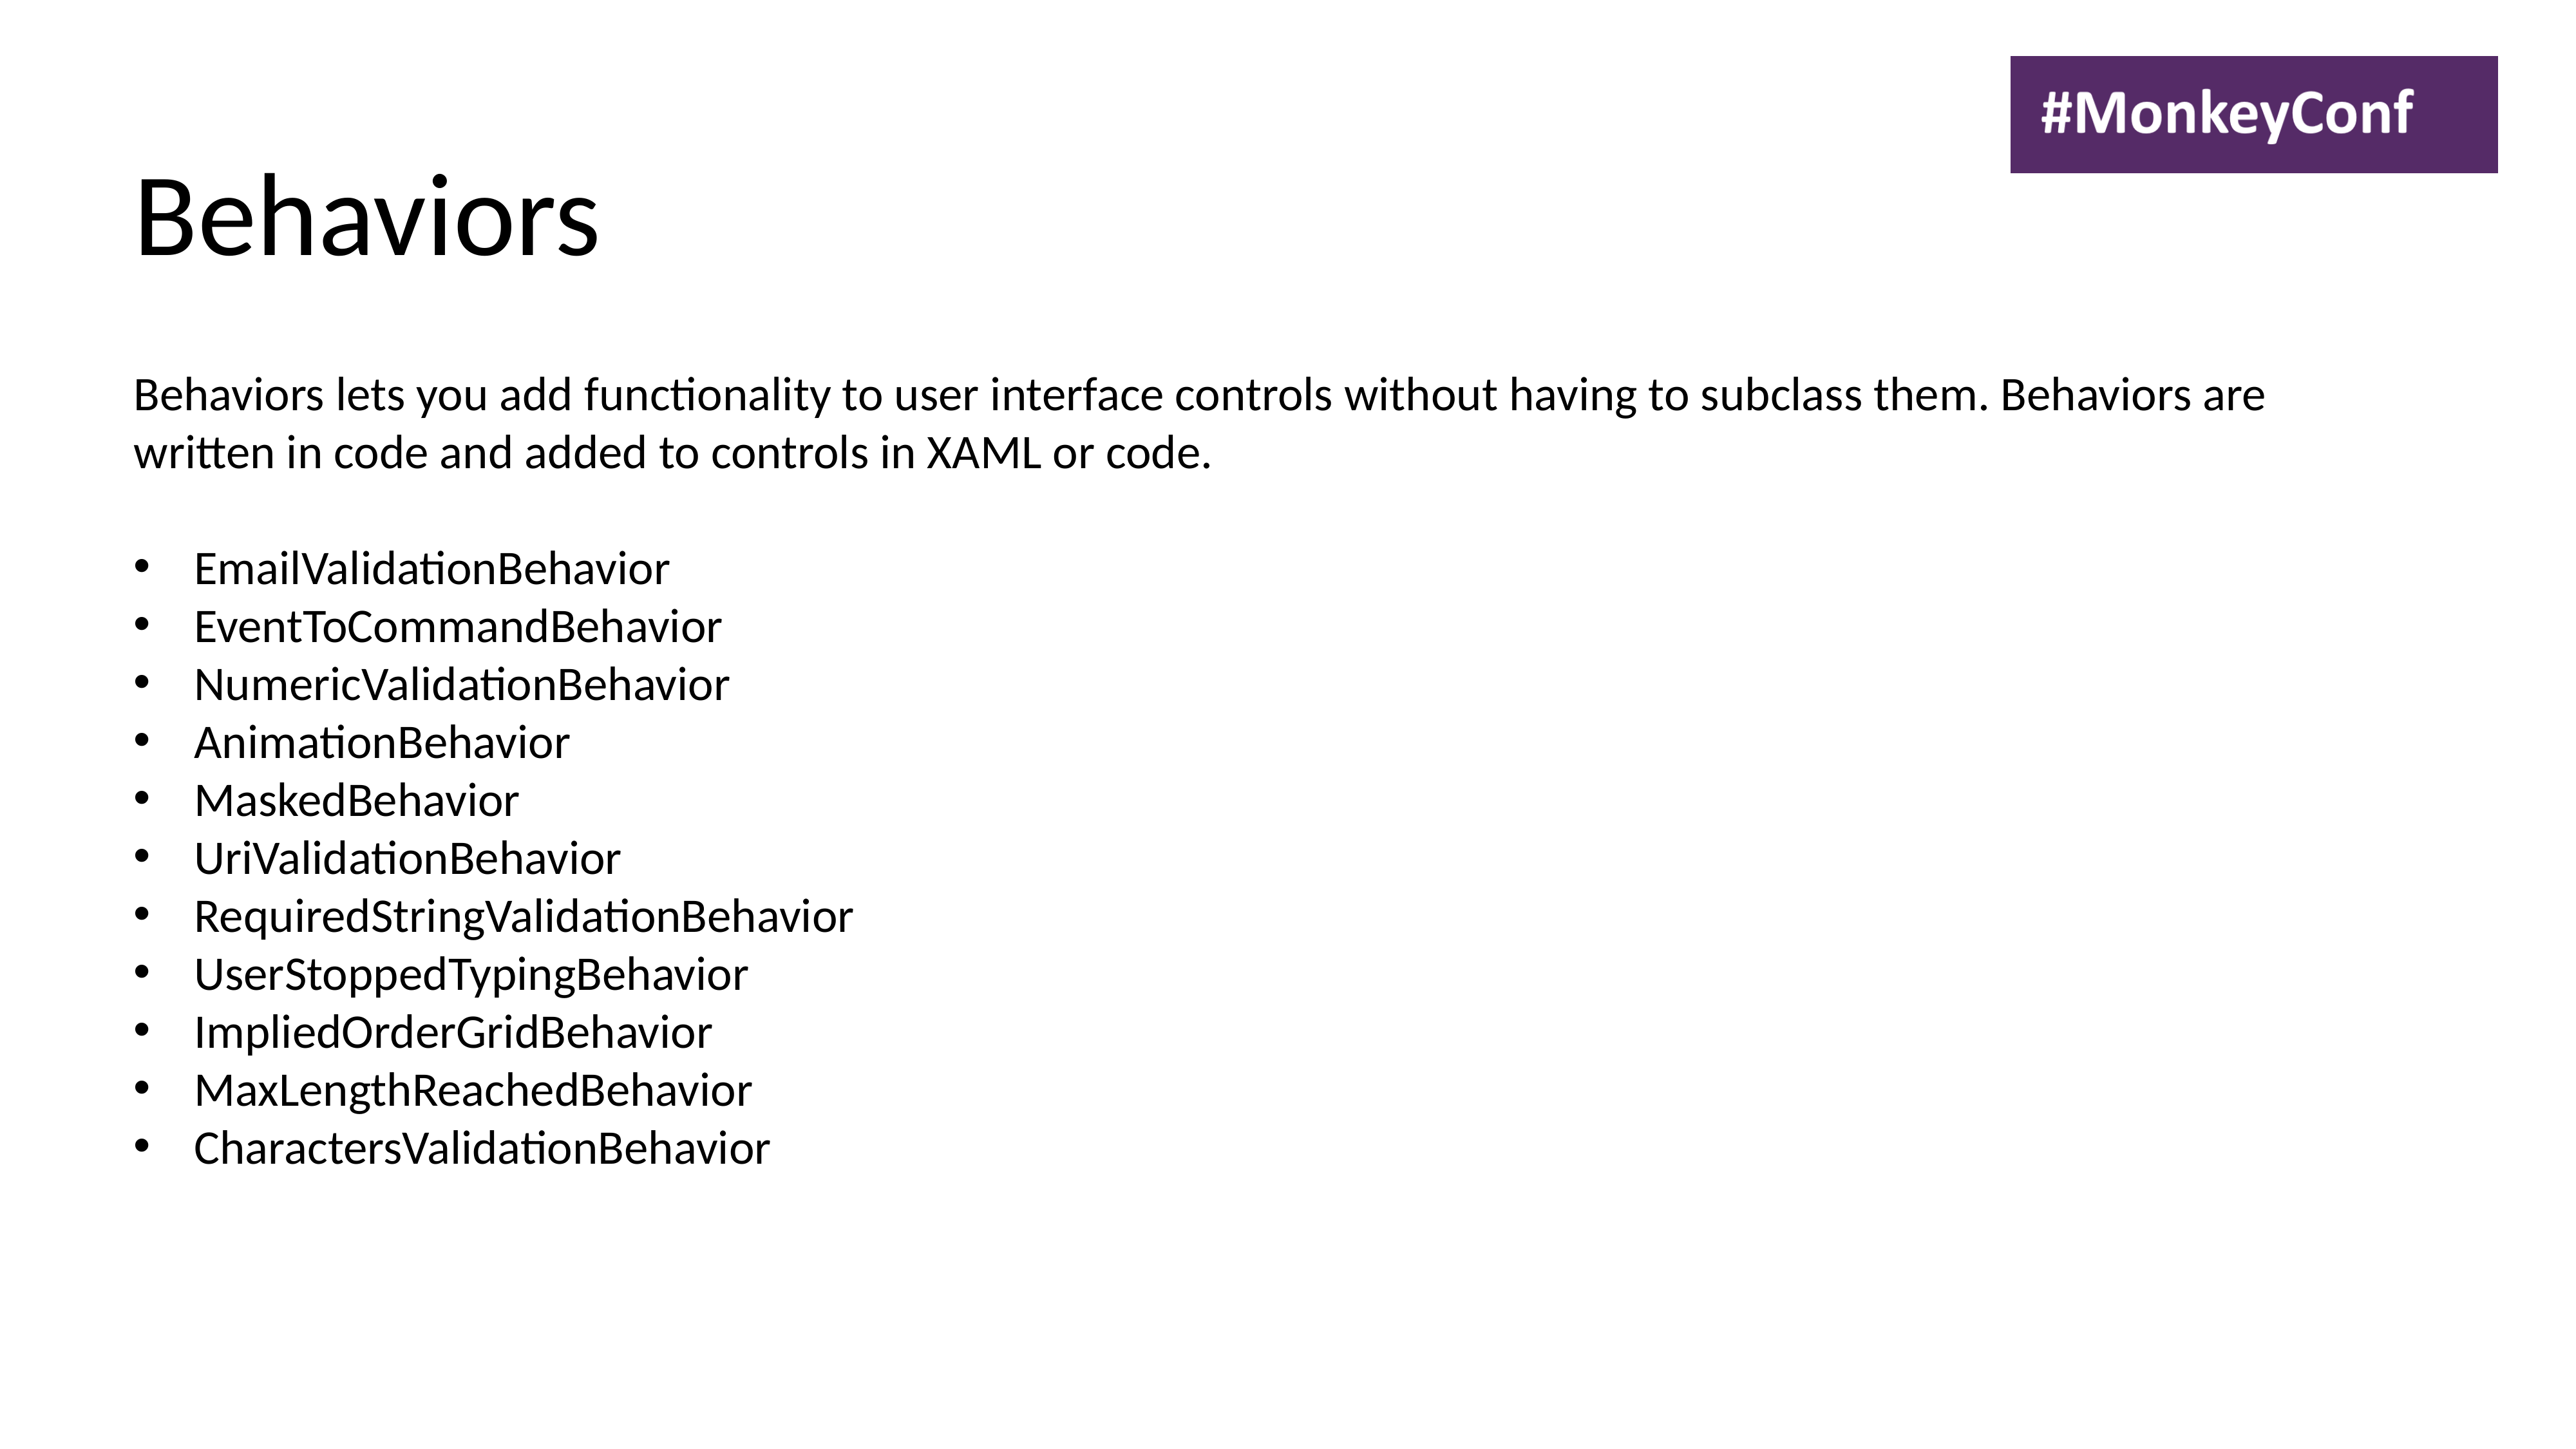

# Behaviors
Behaviors lets you add functionality to user interface controls without having to subclass them. Behaviors are written in code and added to controls in XAML or code.

EmailValidationBehavior
EventToCommandBehavior
NumericValidationBehavior
AnimationBehavior
MaskedBehavior
UriValidationBehavior
RequiredStringValidationBehavior
UserStoppedTypingBehavior
ImpliedOrderGridBehavior
MaxLengthReachedBehavior
CharactersValidationBehavior